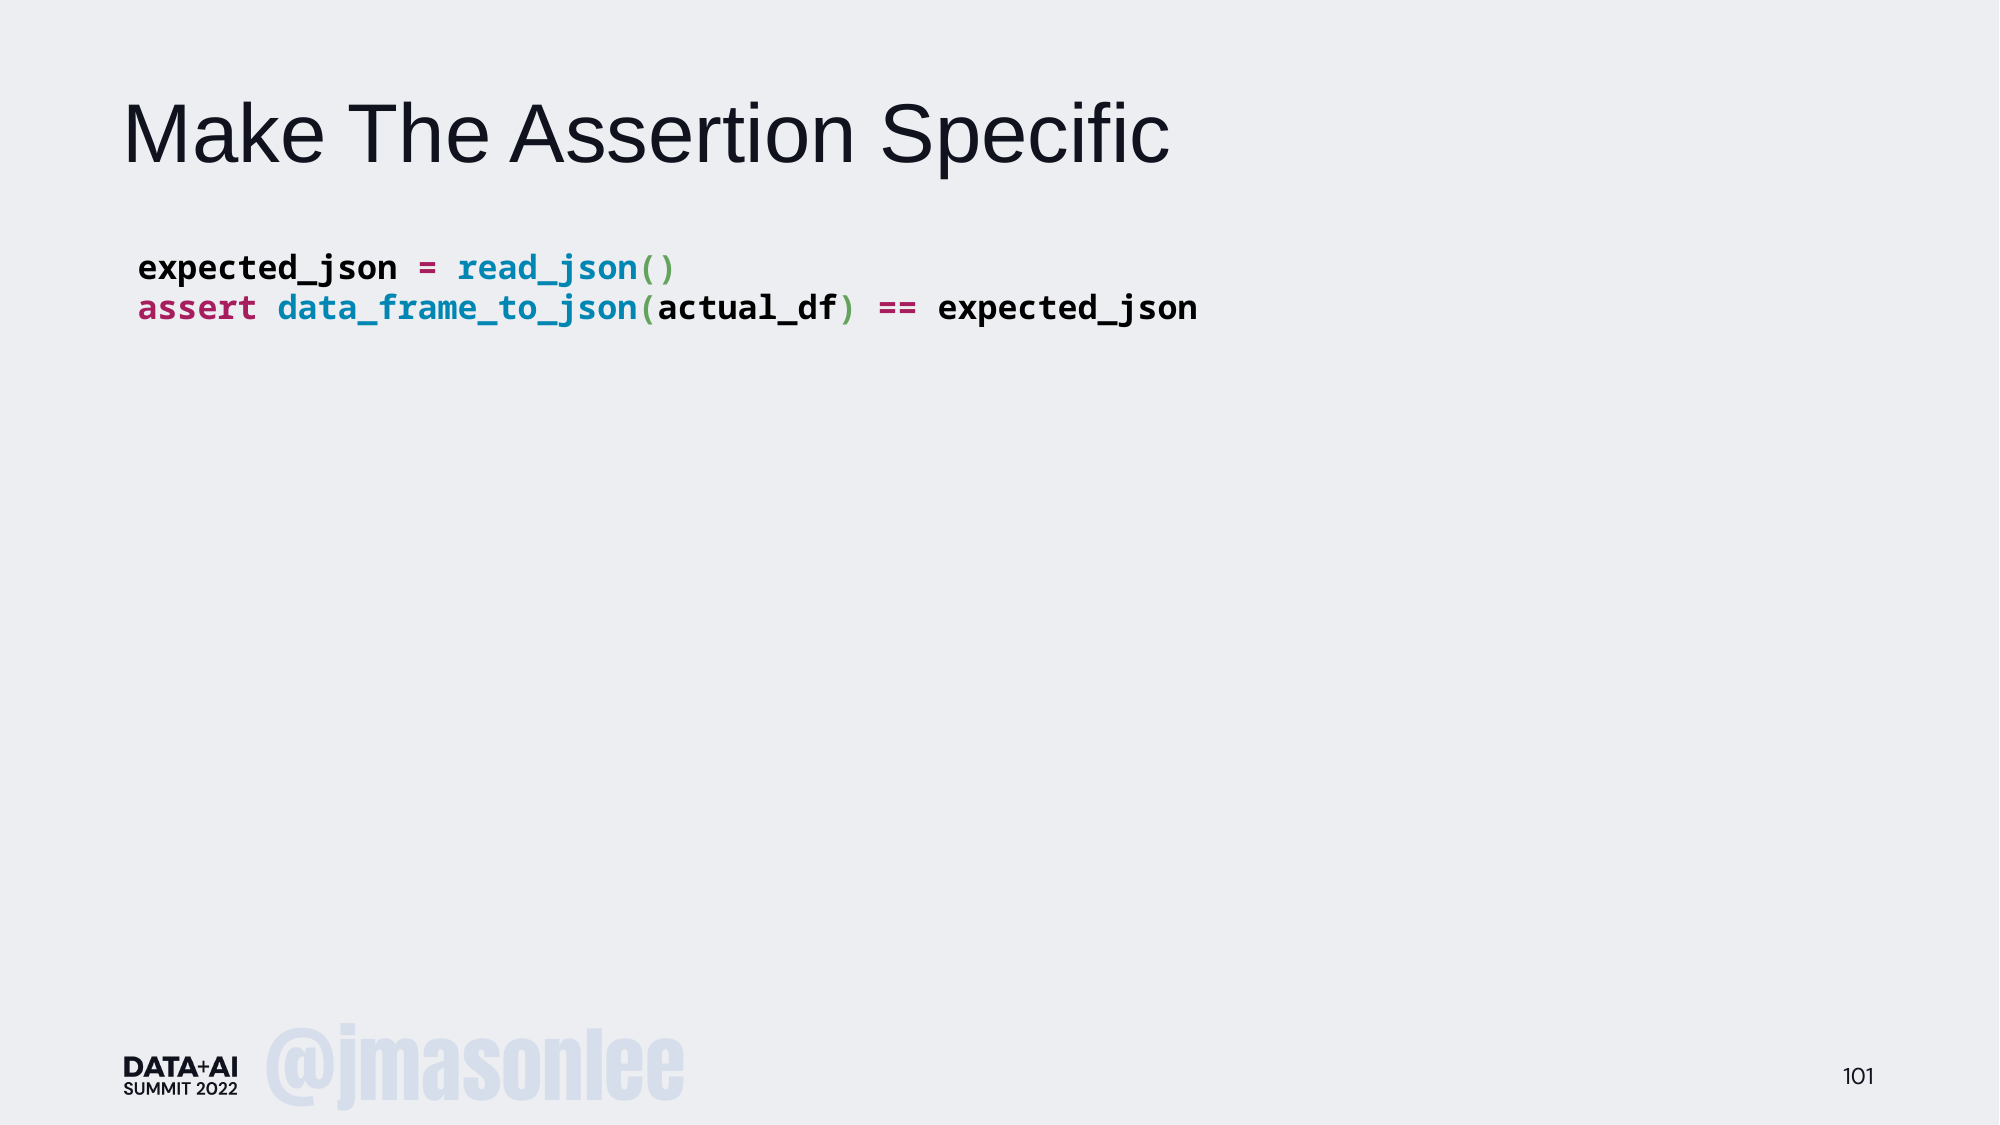

# Make The Assertion Specific
expected_json = read_json()
assert data_frame_to_json(actual_df) == expected_json
@jmasonlee
101